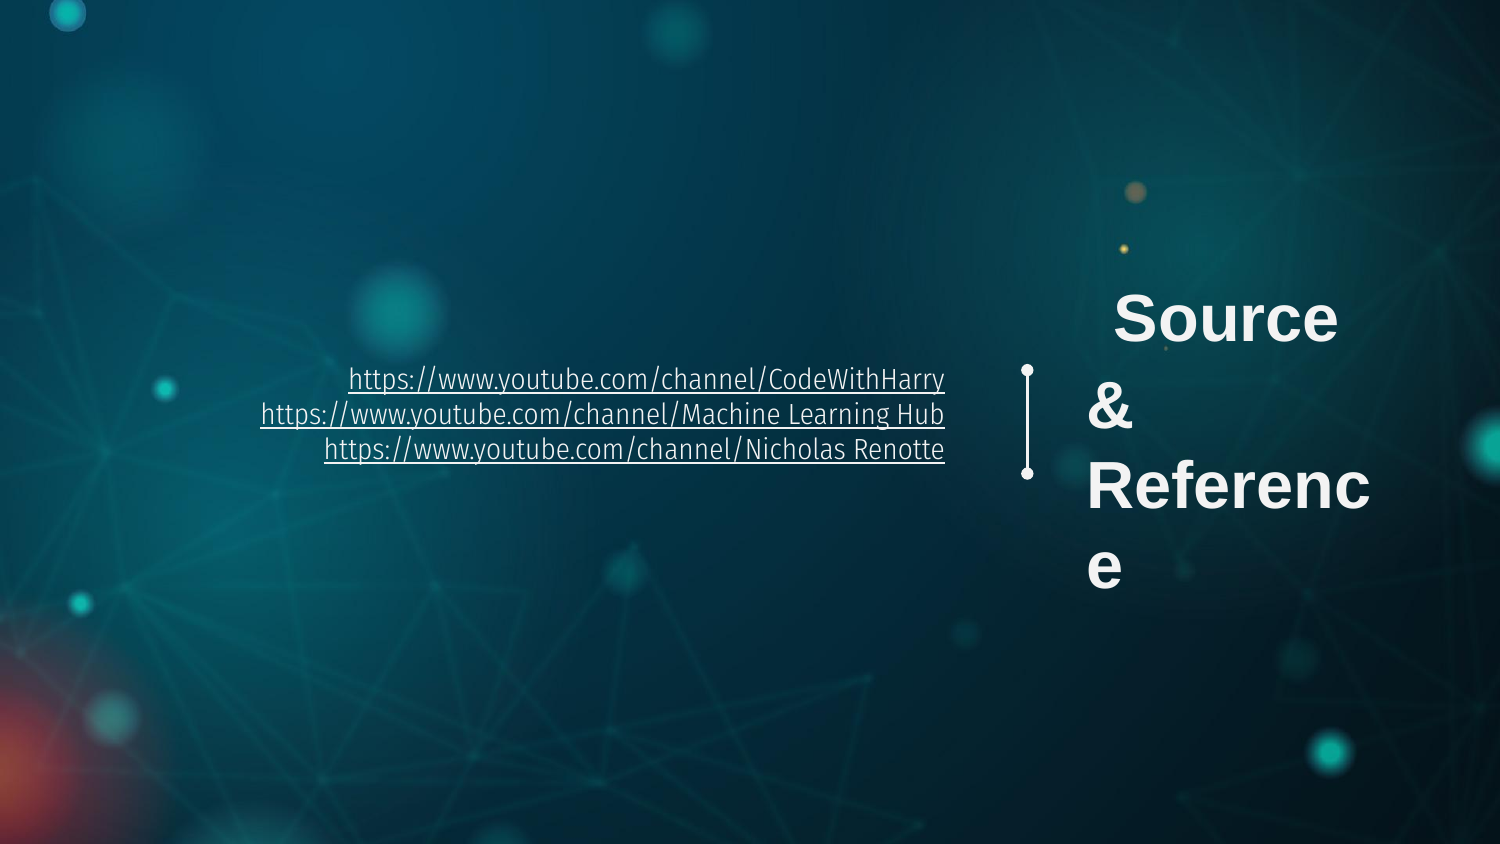

https://www.youtube.com/channel/CodeWithHarry
https://www.youtube.com/channel/Machine Learning Hub
https://www.youtube.com/channel/Nicholas Renotte

# Source & Reference